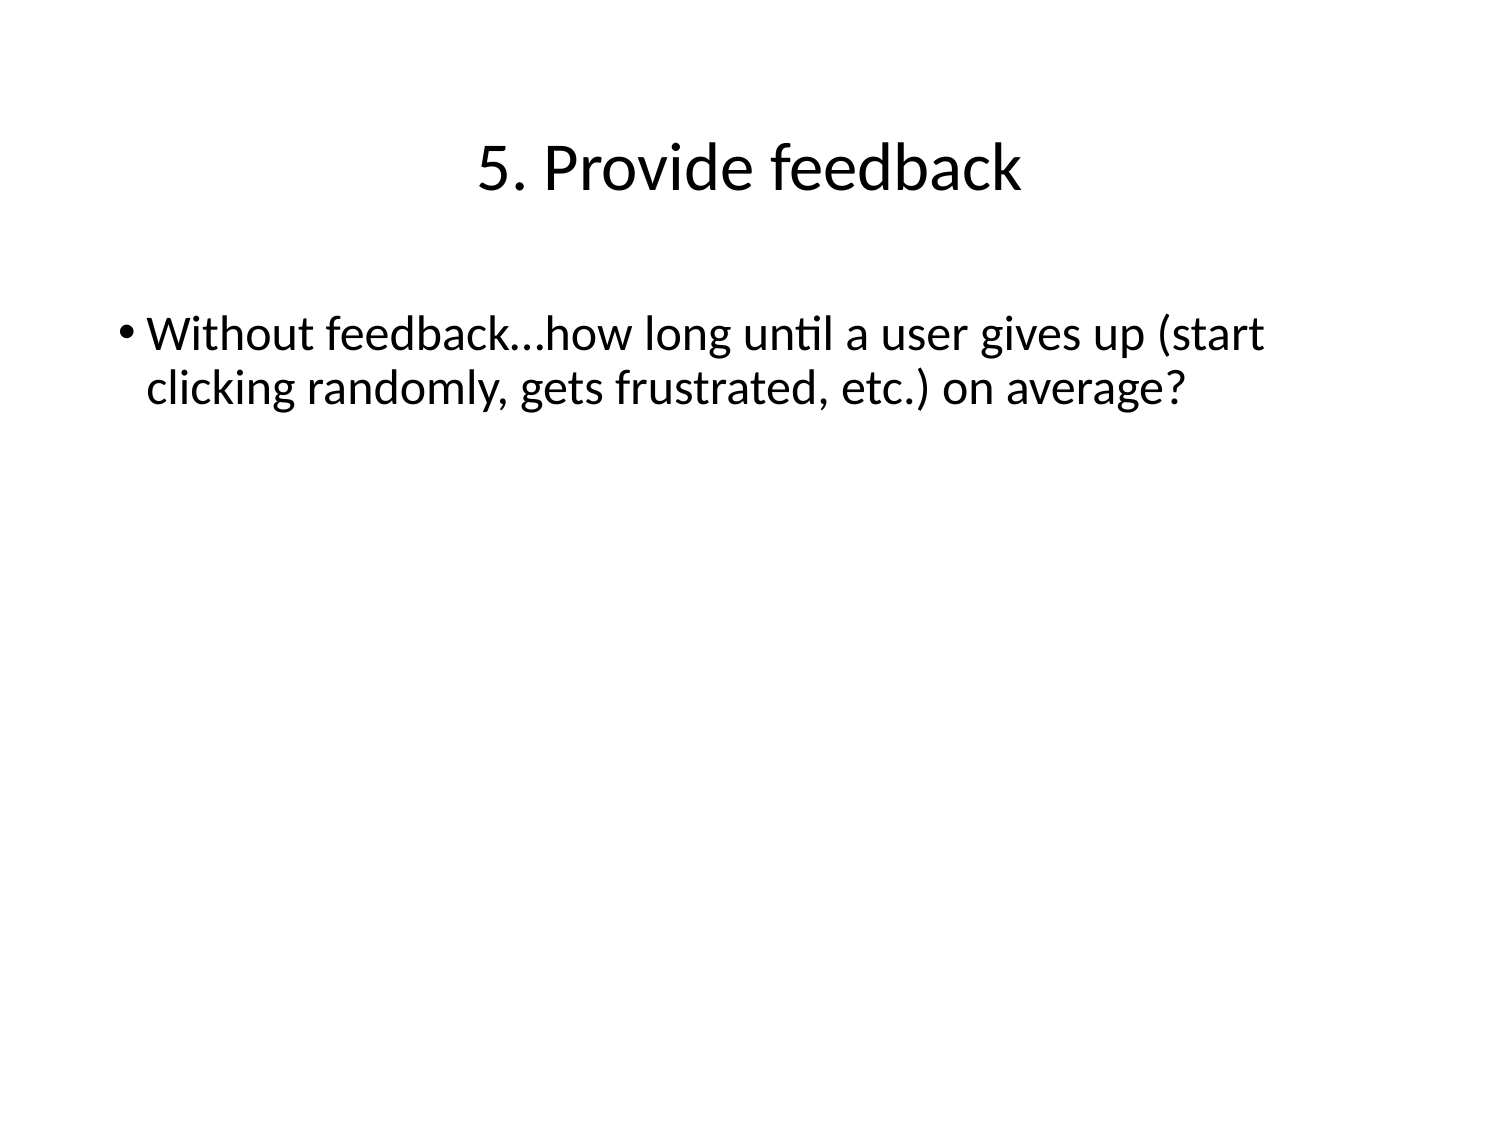

# 5. Provide feedback
Without feedback…how long until a user gives up (start clicking randomly, gets frustrated, etc.) on average?